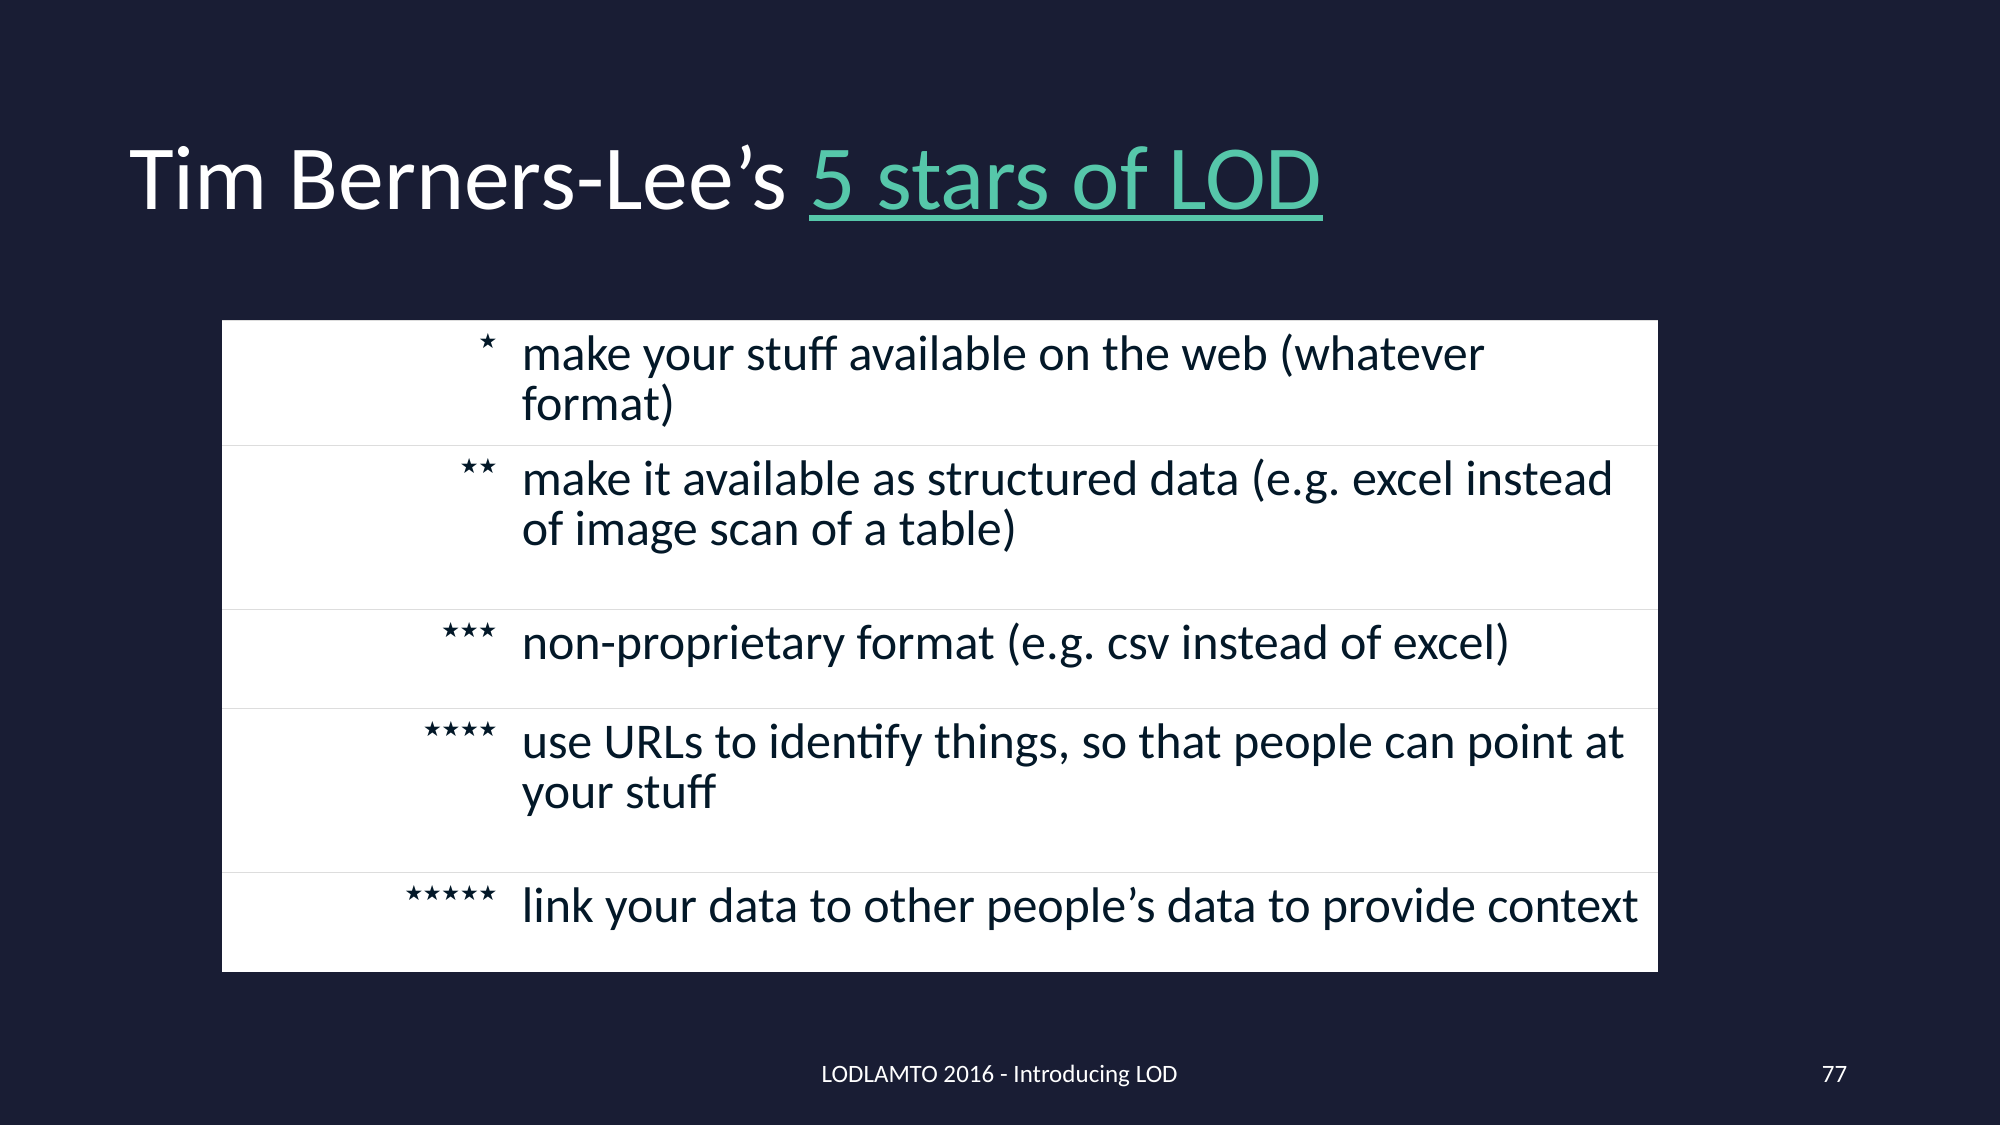

# Tim Berners-Lee’s 5 stars of LOD
| ★ | make your stuff available on the web (whatever format) |
| --- | --- |
| ★★ | make it available as structured data (e.g. excel instead of image scan of a table) |
| ★★★ | non-proprietary format (e.g. csv instead of excel) |
| ★★★★ | use URLs to identify things, so that people can point at your stuff |
| ★★★★★ | link your data to other people’s data to provide context |
LODLAMTO 2016 - Introducing LOD
77